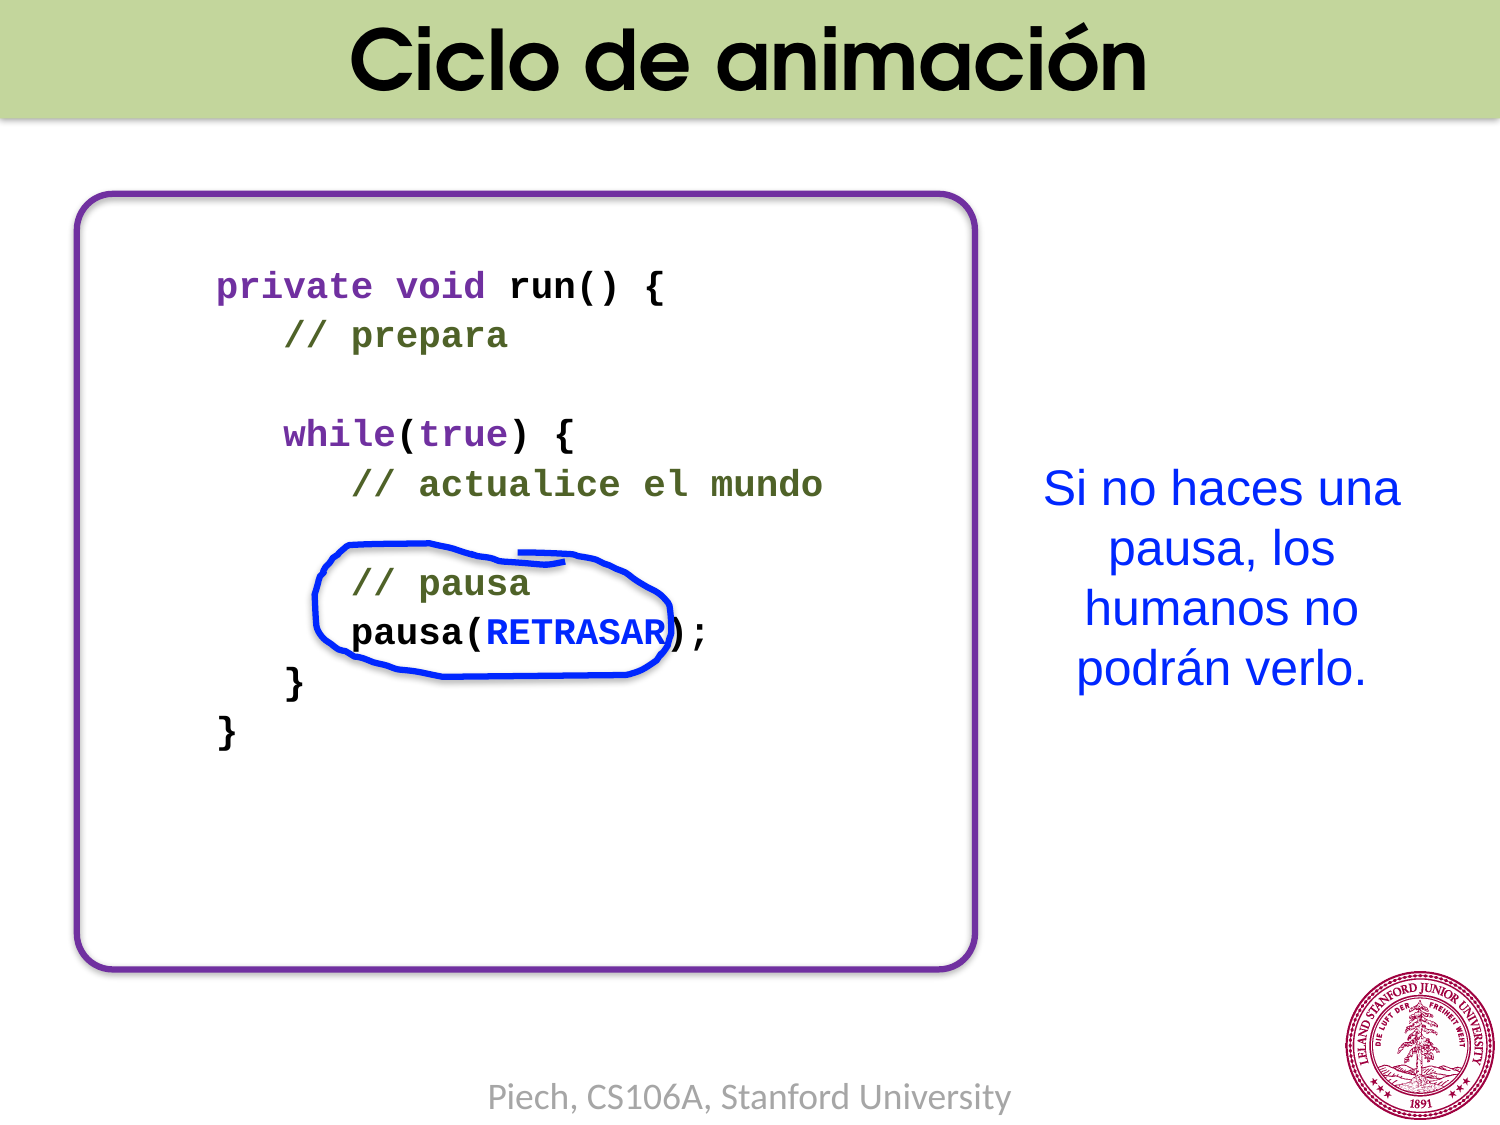

Ciclo de animación

private void run() {
   // prepara

   while(true) {
      // actualice el mundo

      // pausa
      pausa(RETRASAR);
   }
}
Si no haces una pausa, los humanos no podrán verlo.